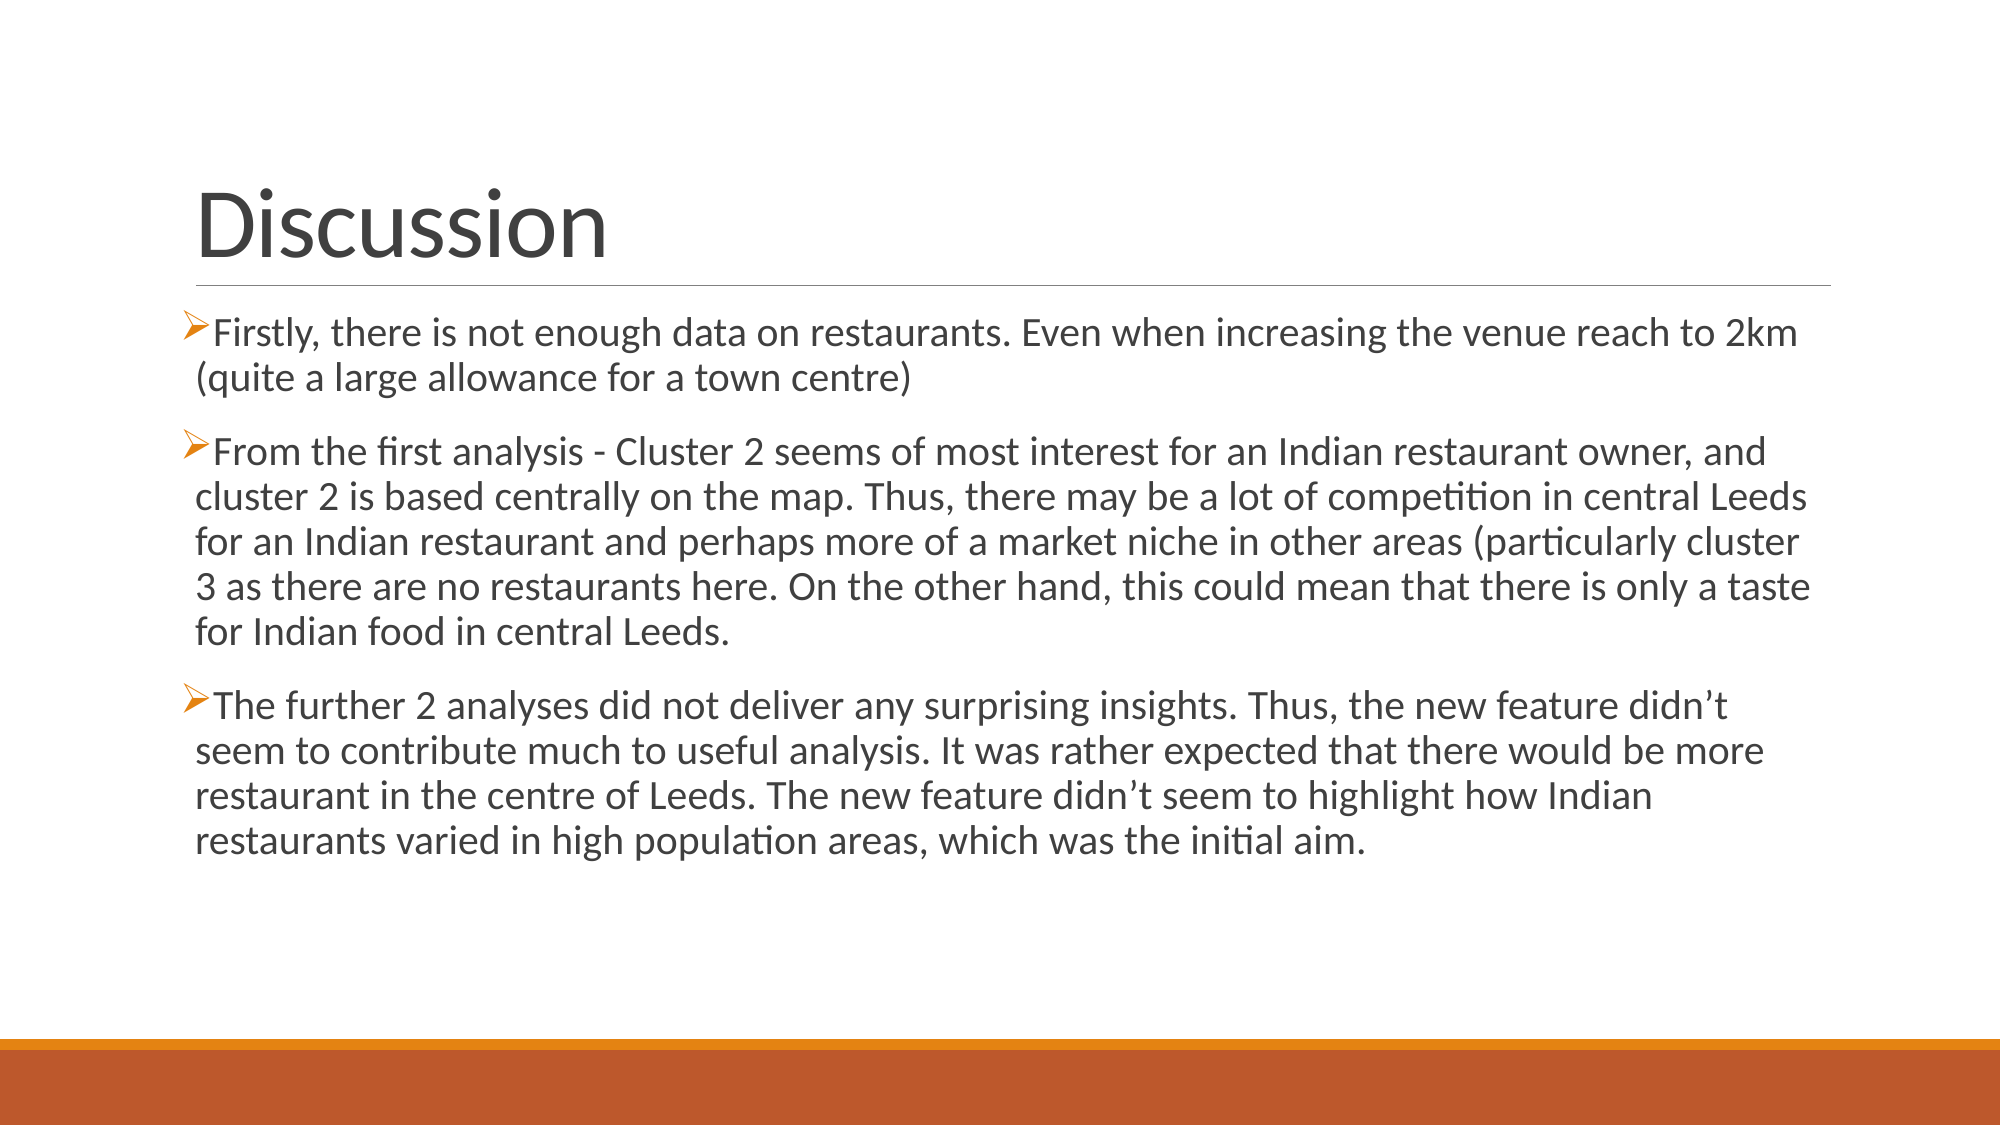

# Discussion
Firstly, there is not enough data on restaurants. Even when increasing the venue reach to 2km (quite a large allowance for a town centre)
From the first analysis - Cluster 2 seems of most interest for an Indian restaurant owner, and cluster 2 is based centrally on the map. Thus, there may be a lot of competition in central Leeds for an Indian restaurant and perhaps more of a market niche in other areas (particularly cluster 3 as there are no restaurants here. On the other hand, this could mean that there is only a taste for Indian food in central Leeds.
The further 2 analyses did not deliver any surprising insights. Thus, the new feature didn’t seem to contribute much to useful analysis. It was rather expected that there would be more restaurant in the centre of Leeds. The new feature didn’t seem to highlight how Indian restaurants varied in high population areas, which was the initial aim.